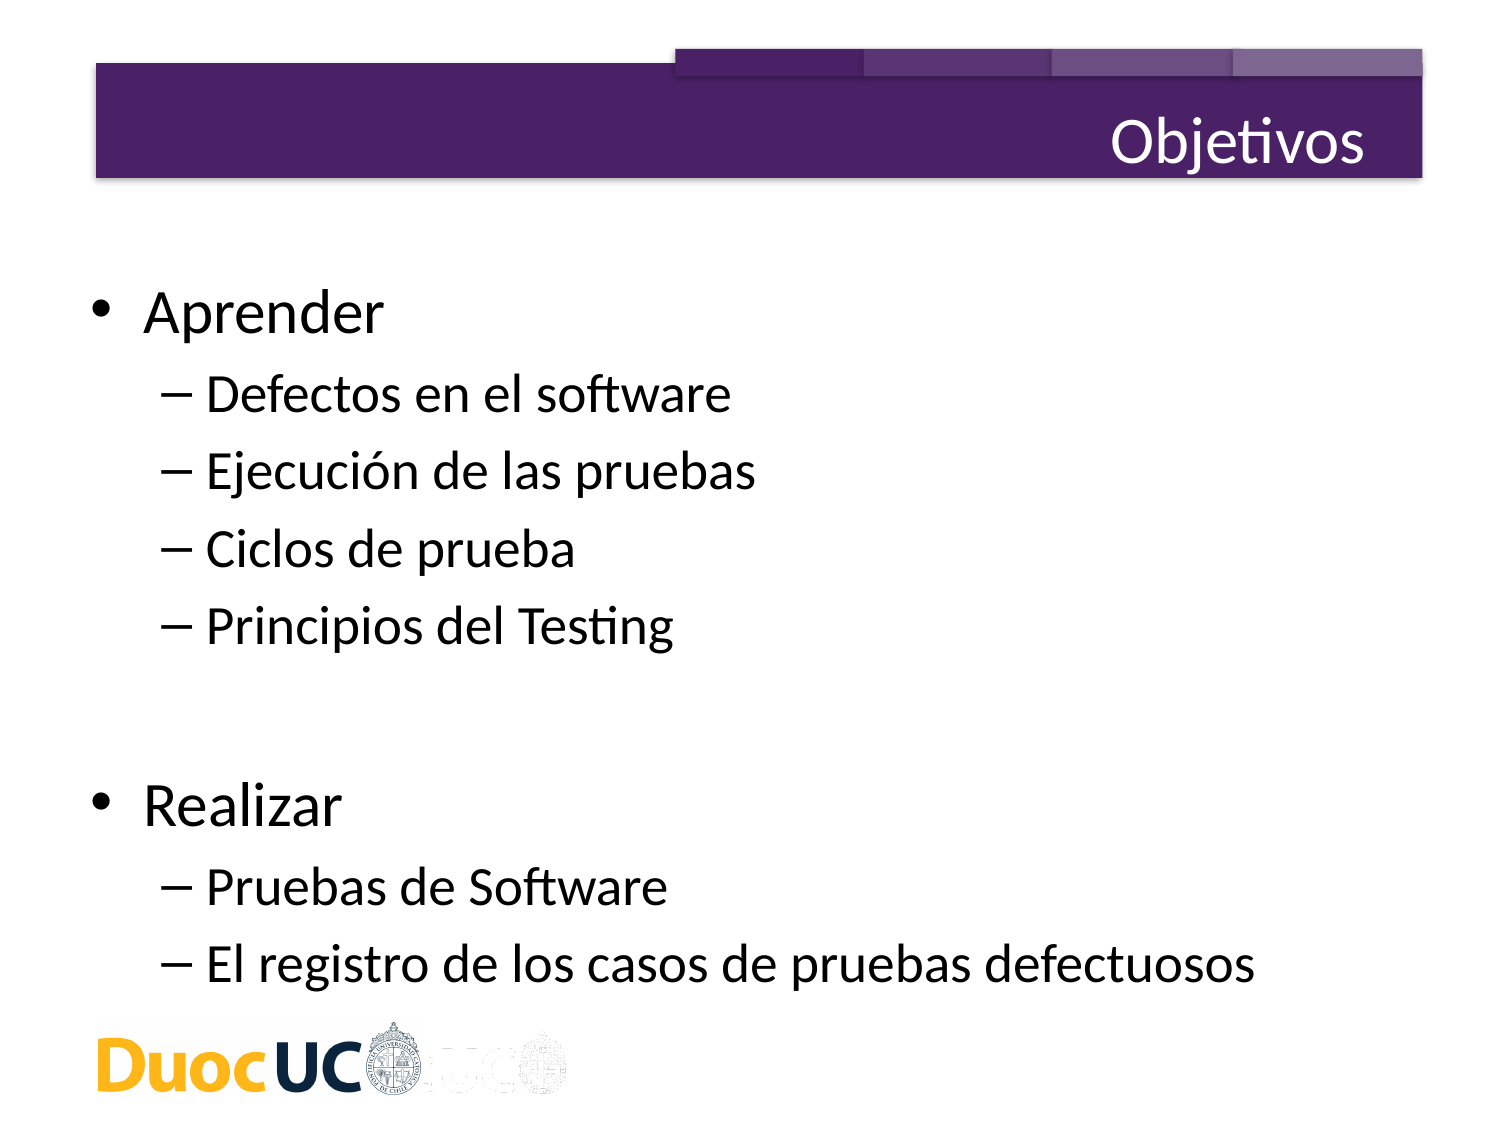

Objetivos
Aprender
Defectos en el software
Ejecución de las pruebas
Ciclos de prueba
Principios del Testing

Realizar
Pruebas de Software
El registro de los casos de pruebas defectuosos